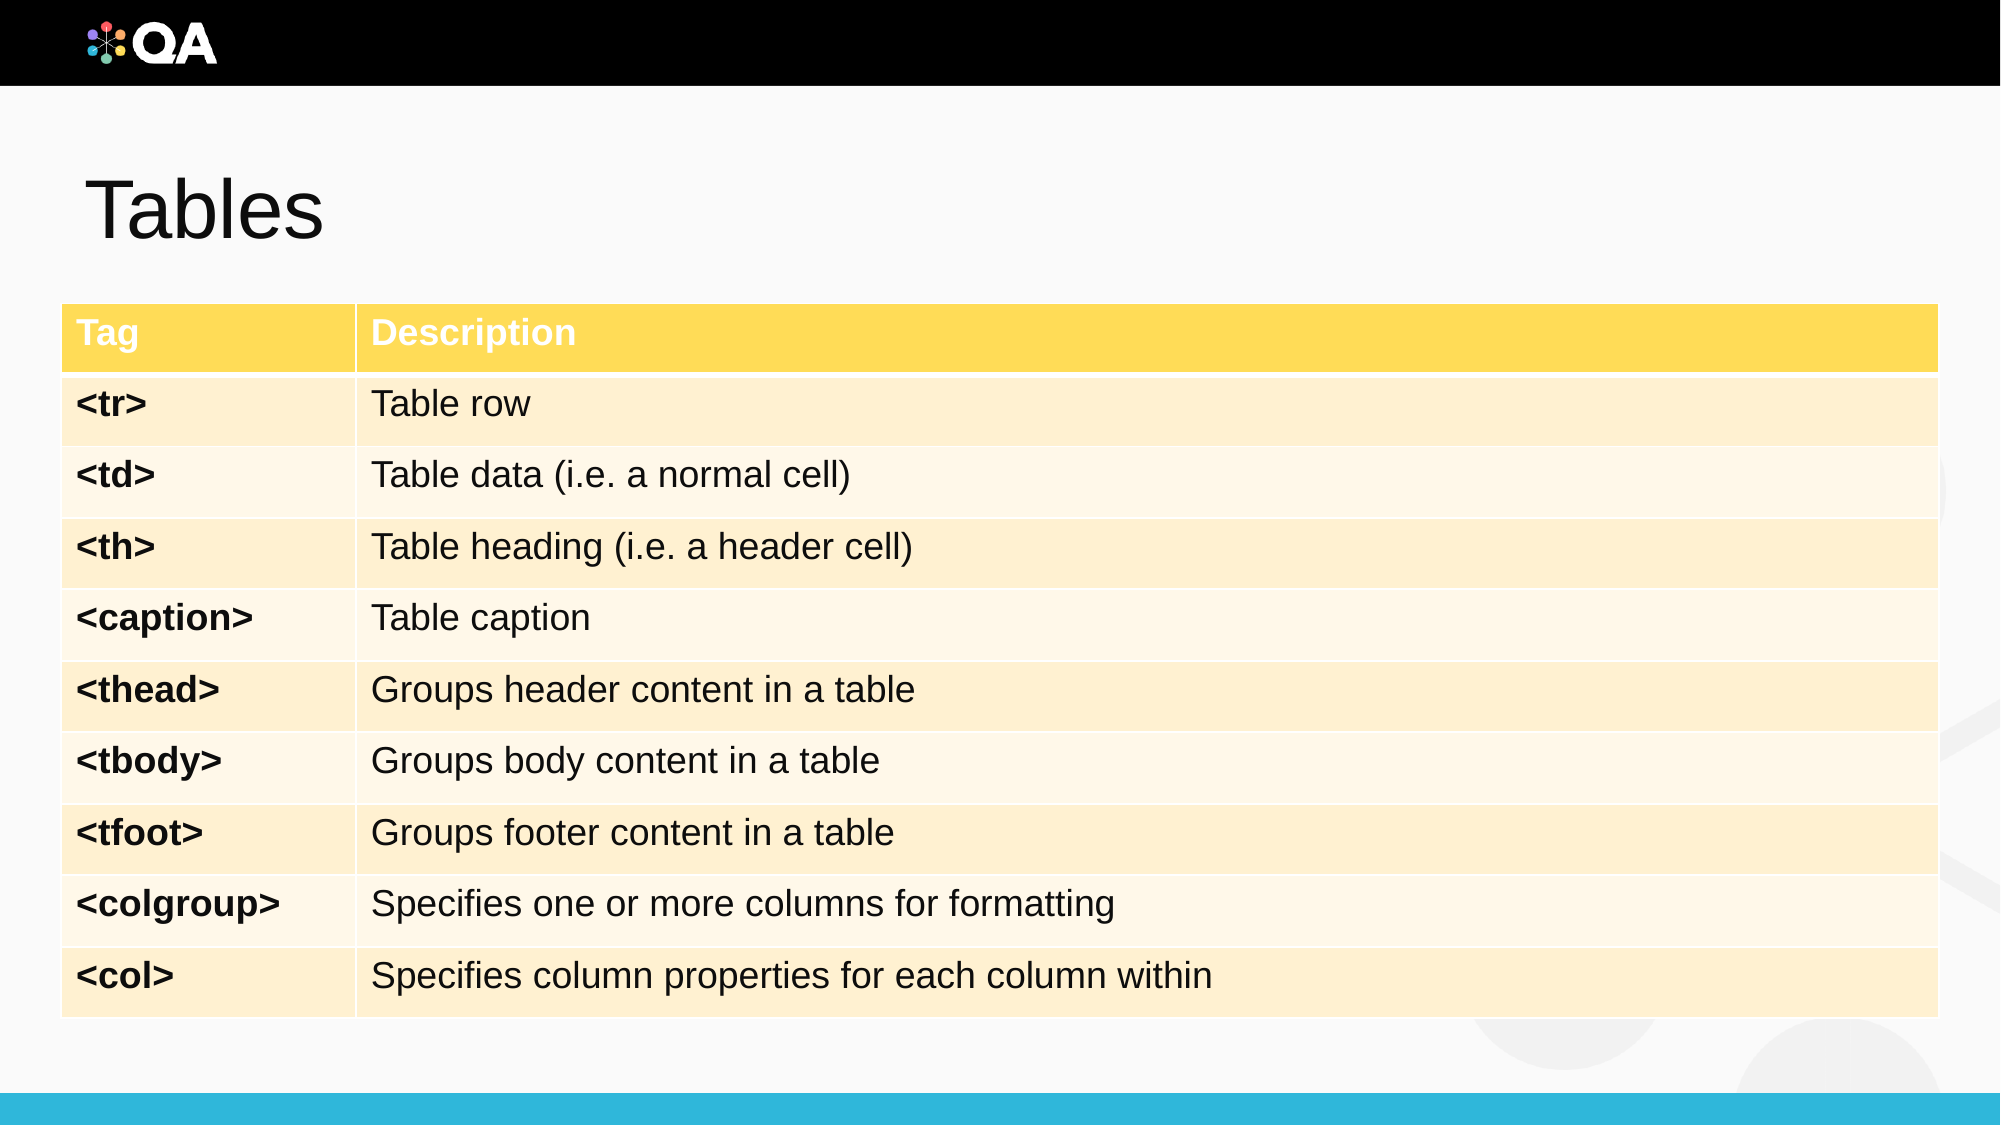

# Tables
| Tag | Description |
| --- | --- |
| <tr> | Table row |
| <td> | Table data (i.e. a normal cell) |
| <th> | Table heading (i.e. a header cell) |
| <caption> | Table caption |
| <thead> | Groups header content in a table |
| <tbody> | Groups body content in a table |
| <tfoot> | Groups footer content in a table |
| <colgroup> | Specifies one or more columns for formatting |
| <col> | Specifies column properties for each column within |
Defined with the <table> tag and can use the following: